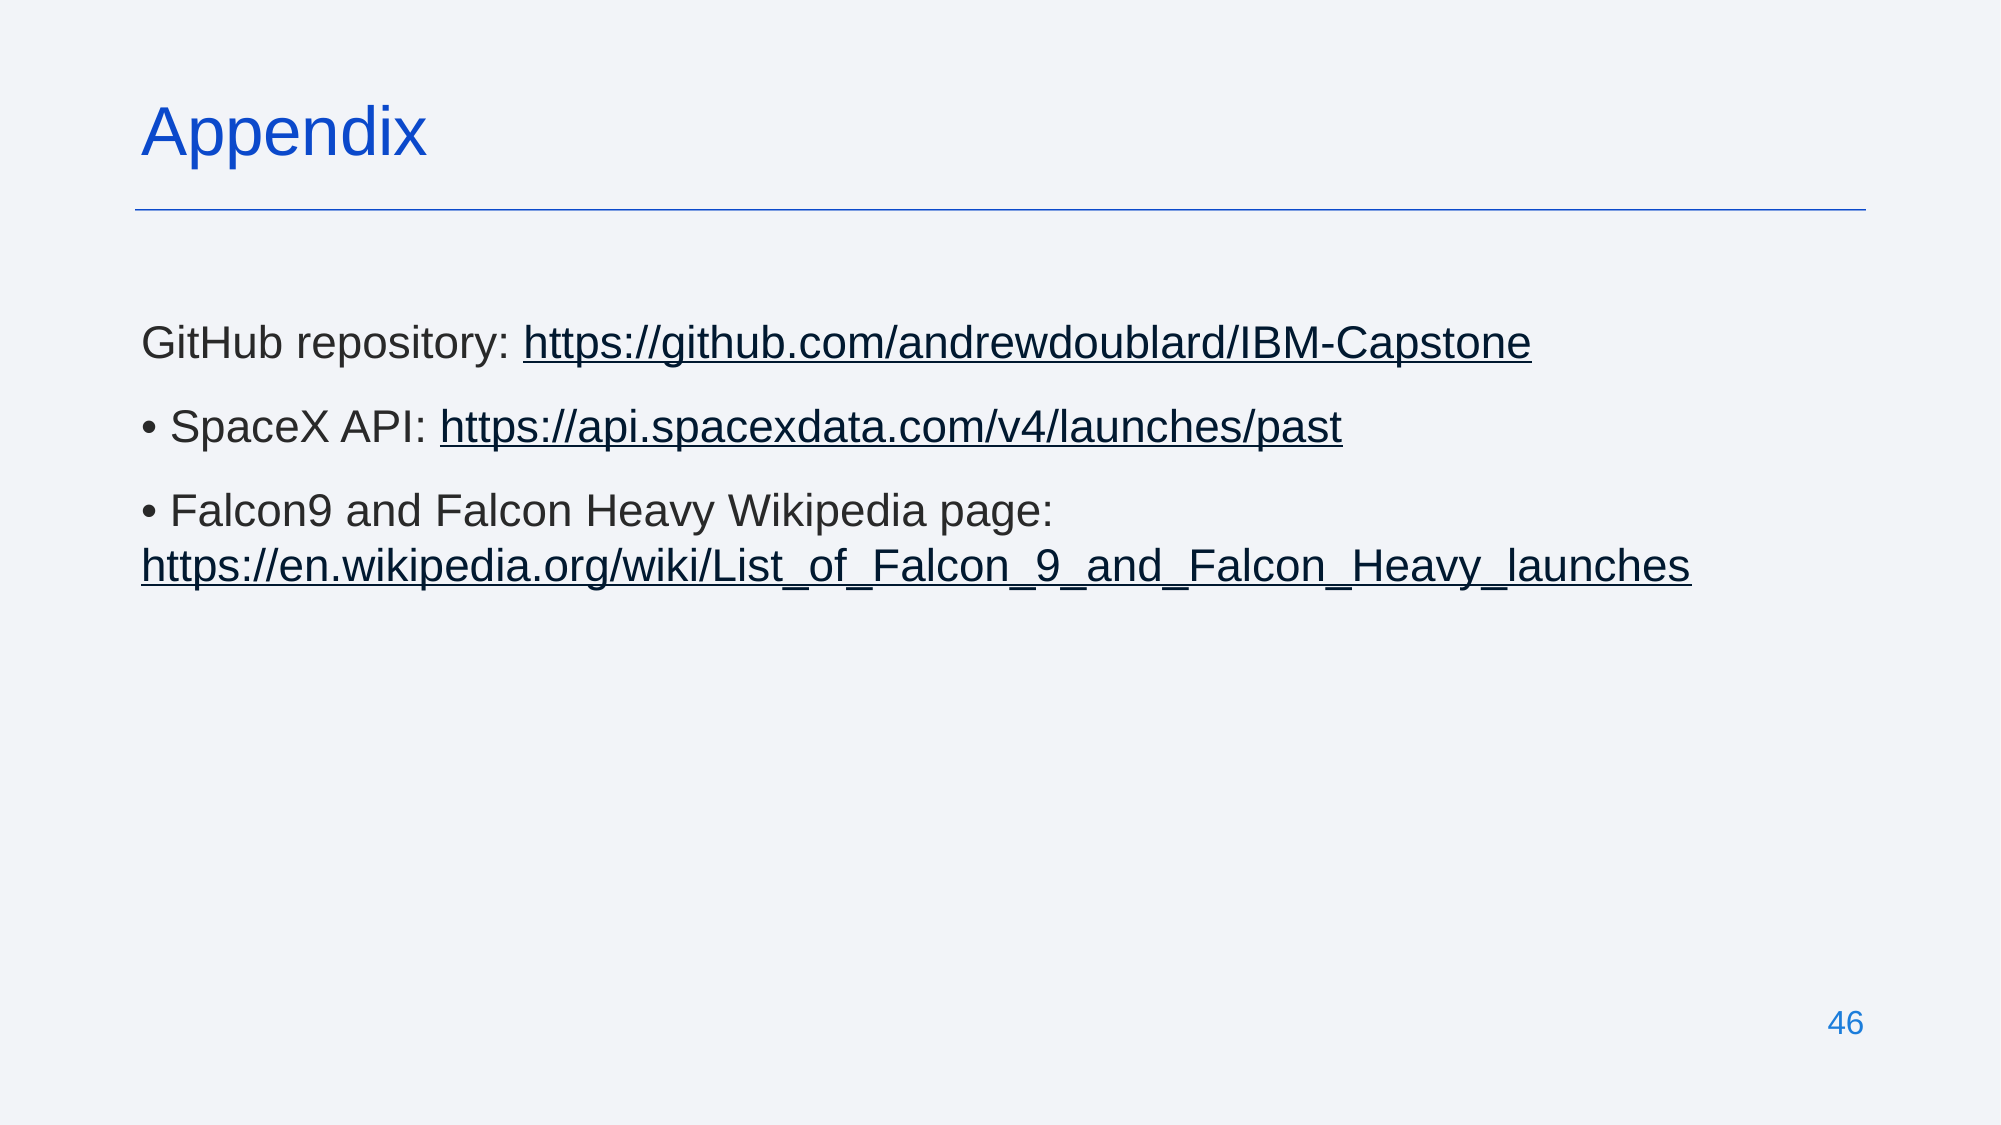

Appendix
GitHub repository: https://github.com/andrewdoublard/IBM-Capstone
• SpaceX API: https://api.spacexdata.com/v4/launches/past
• Falcon9 and Falcon Heavy Wikipedia page: https://en.wikipedia.org/wiki/List_of_Falcon_9_and_Falcon_Heavy_launches
46